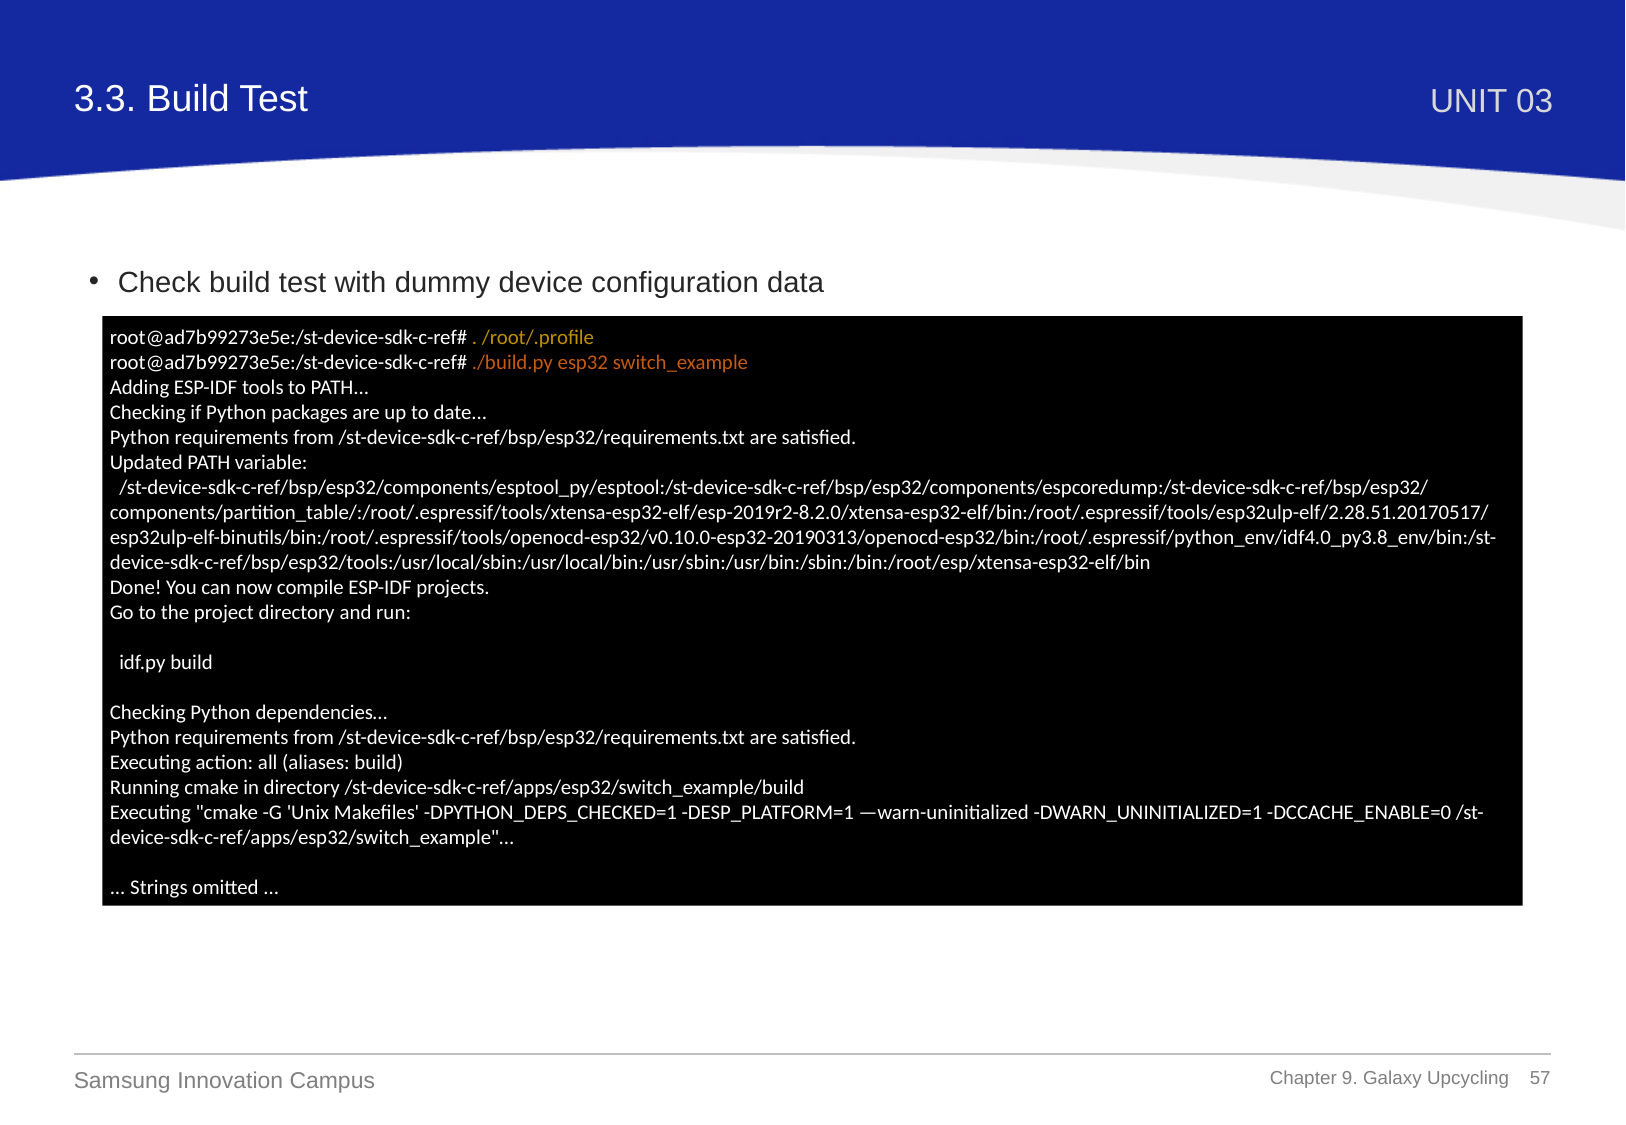

3.3. Build Test
UNIT 03
Check build test with dummy device configuration data
root@ad7b99273e5e:/st-device-sdk-c-ref# . /root/.profile
root@ad7b99273e5e:/st-device-sdk-c-ref# ./build.py esp32 switch_example
Adding ESP-IDF tools to PATH...
Checking if Python packages are up to date...
Python requirements from /st-device-sdk-c-ref/bsp/esp32/requirements.txt are satisfied.
Updated PATH variable:
  /st-device-sdk-c-ref/bsp/esp32/components/esptool_py/esptool:/st-device-sdk-c-ref/bsp/esp32/components/espcoredump:/st-device-sdk-c-ref/bsp/esp32/components/partition_table/:/root/.espressif/tools/xtensa-esp32-elf/esp-2019r2-8.2.0/xtensa-esp32-elf/bin:/root/.espressif/tools/esp32ulp-elf/2.28.51.20170517/esp32ulp-elf-binutils/bin:/root/.espressif/tools/openocd-esp32/v0.10.0-esp32-20190313/openocd-esp32/bin:/root/.espressif/python_env/idf4.0_py3.8_env/bin:/st-device-sdk-c-ref/bsp/esp32/tools:/usr/local/sbin:/usr/local/bin:/usr/sbin:/usr/bin:/sbin:/bin:/root/esp/xtensa-esp32-elf/bin
Done! You can now compile ESP-IDF projects.
Go to the project directory and run:

  idf.py build

Checking Python dependencies…
Python requirements from /st-device-sdk-c-ref/bsp/esp32/requirements.txt are satisfied.
Executing action: all (aliases: build)
Running cmake in directory /st-device-sdk-c-ref/apps/esp32/switch_example/build
Executing "cmake -G 'Unix Makefiles' -DPYTHON_DEPS_CHECKED=1 -DESP_PLATFORM=1 —warn-uninitialized -DWARN_UNINITIALIZED=1 -DCCACHE_ENABLE=0 /st-device-sdk-c-ref/apps/esp32/switch_example"…

... Strings omitted ...